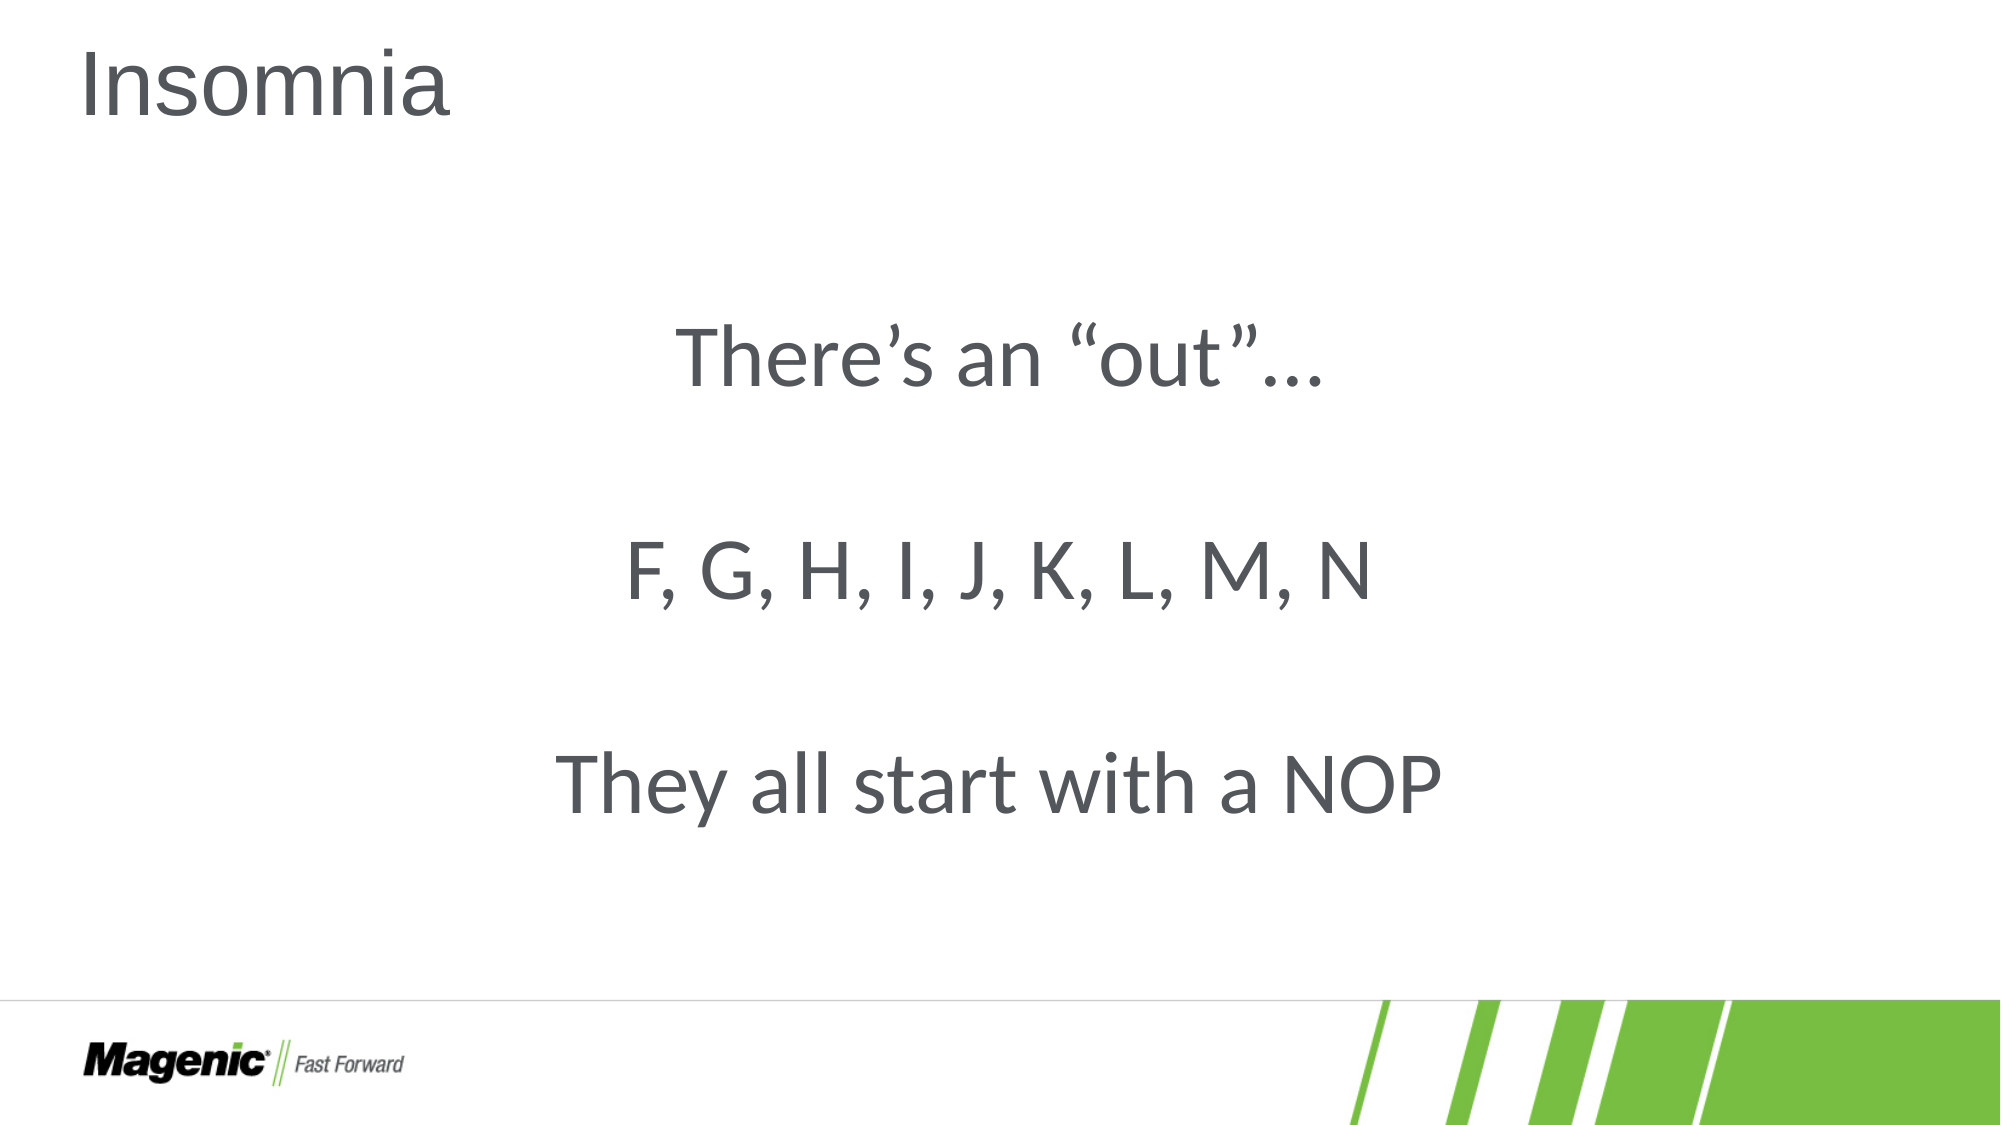

# Insomnia
There’s an “out”…

F, G, H, I, J, K, L, M, N

They all start with a NOP